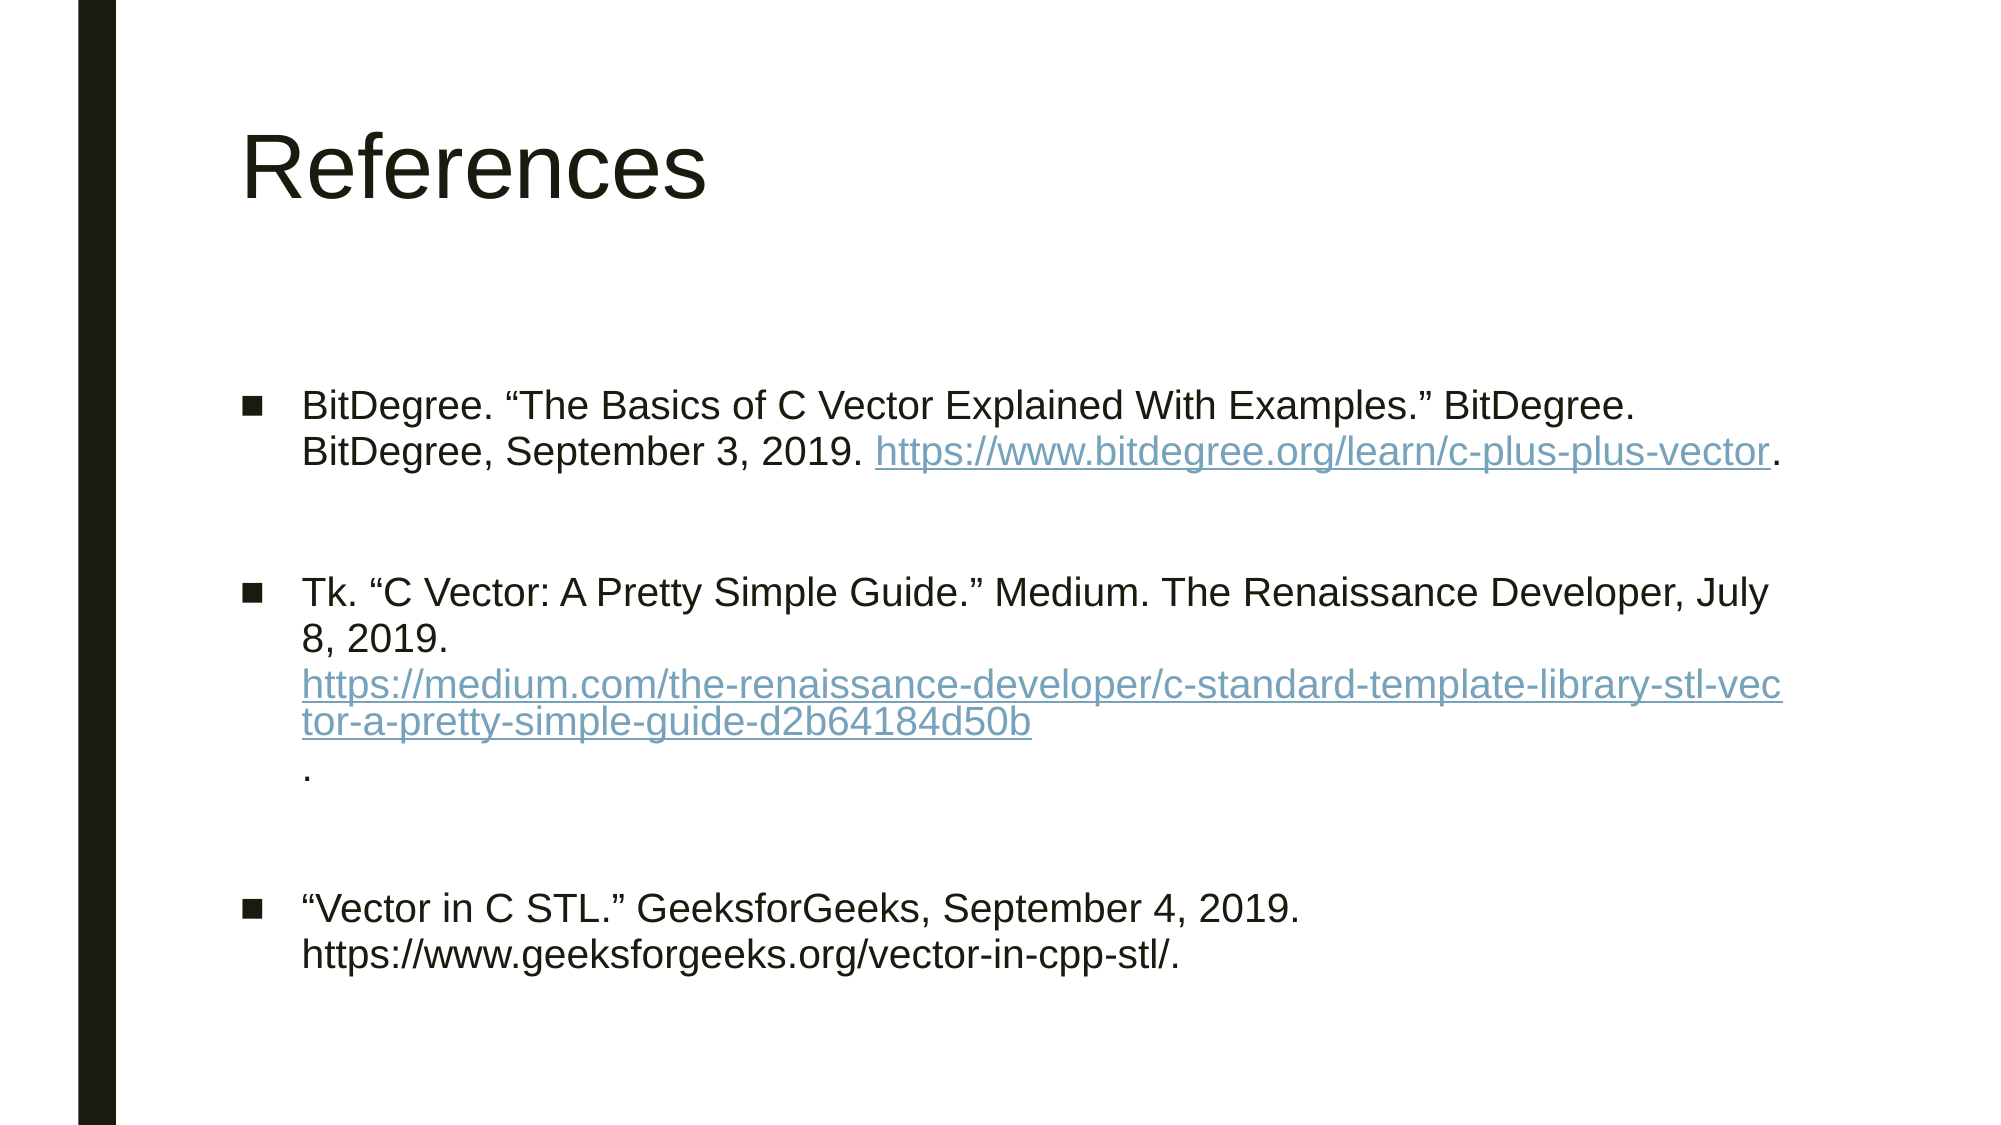

# References
BitDegree. “The Basics of C Vector Explained With Examples.” BitDegree. BitDegree, September 3, 2019. https://www.bitdegree.org/learn/c-plus-plus-vector.

Tk. “C Vector: A Pretty Simple Guide.” Medium. The Renaissance Developer, July 8, 2019. https://medium.com/the-renaissance-developer/c-standard-template-library-stl-vector-a-pretty-simple-guide-d2b64184d50b.

“Vector in C STL.” GeeksforGeeks, September 4, 2019. https://www.geeksforgeeks.org/vector-in-cpp-stl/.